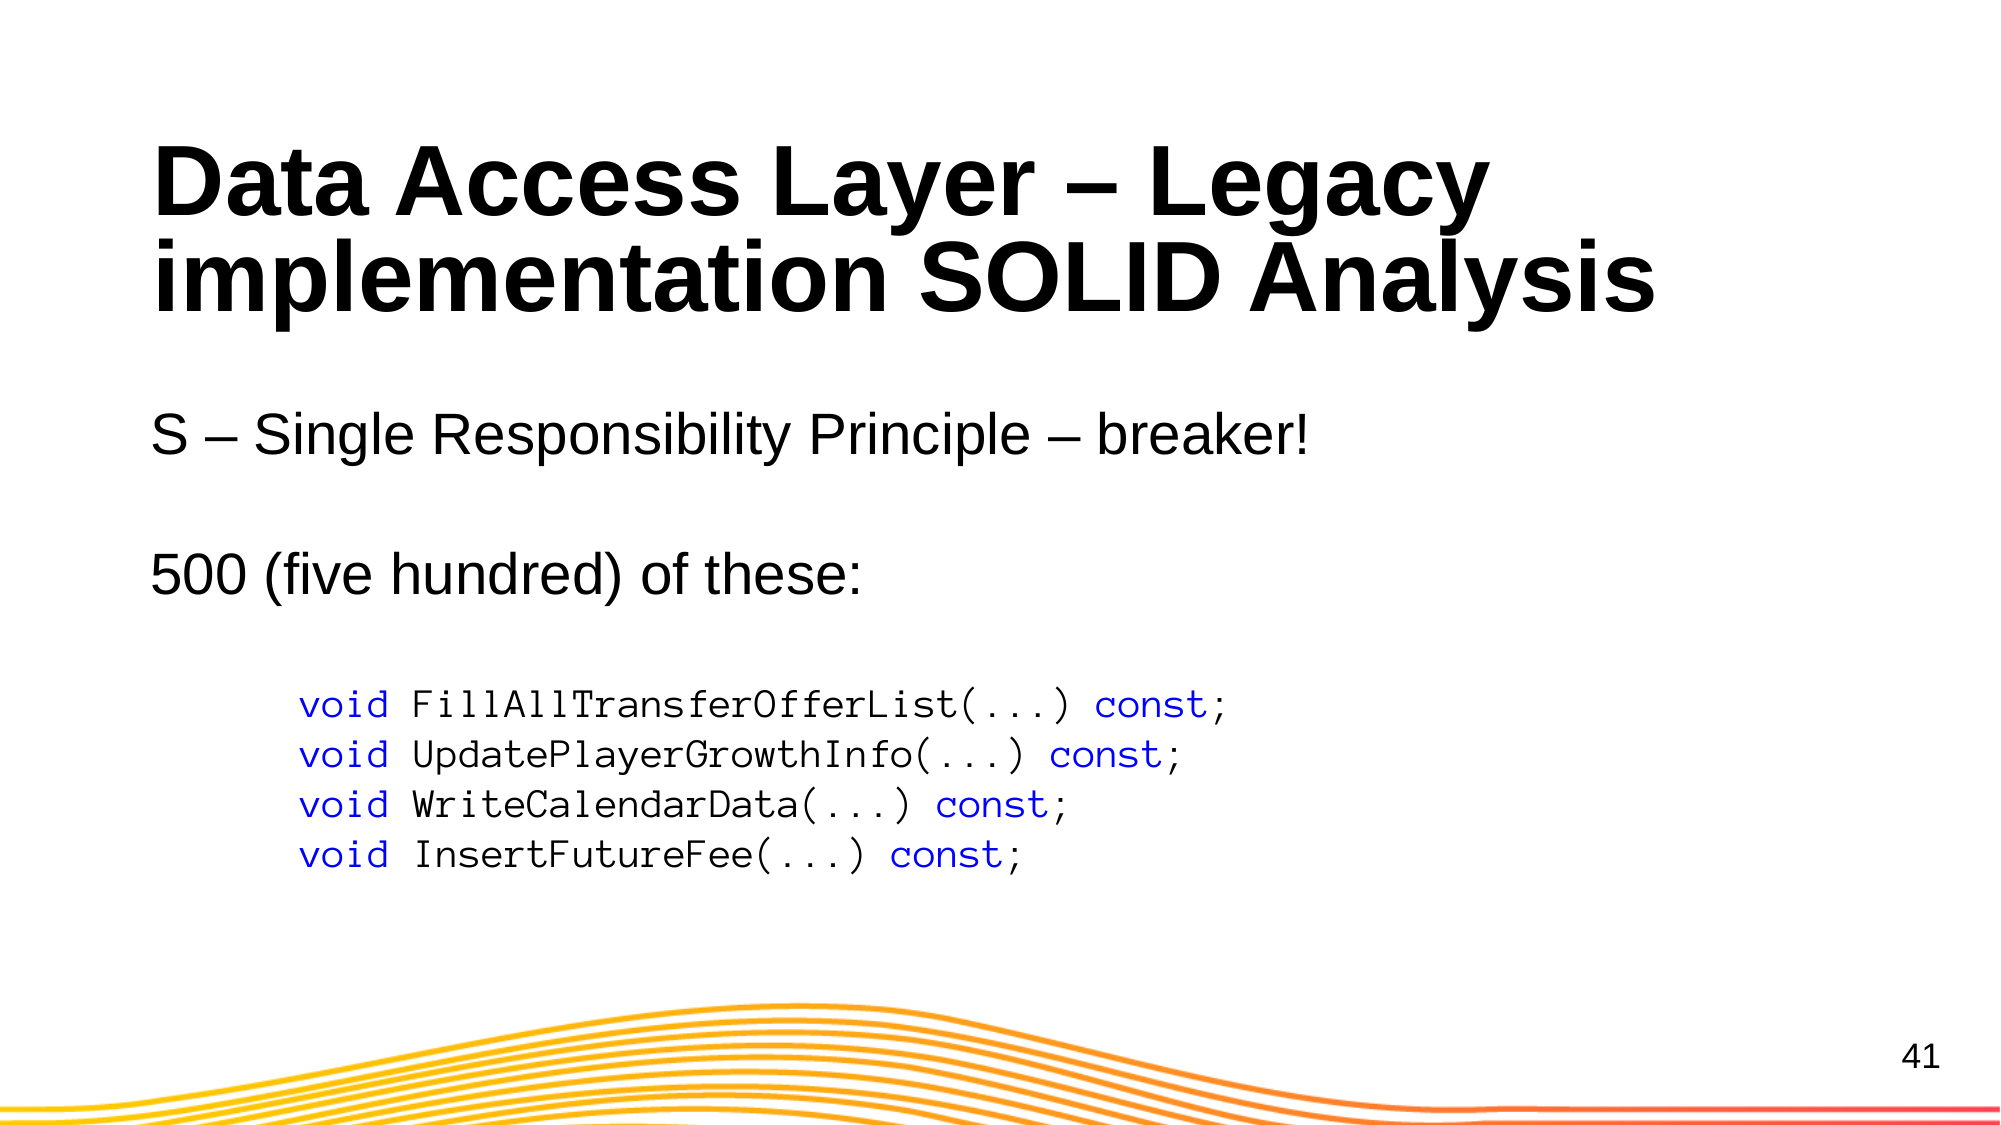

Data Access Layer – Legacy implementation SOLID Analysis

S – Single Responsibility Principle – breaker!

500 (five hundred) of these:

	void FillAllTransferOfferList(...) const;
	void UpdatePlayerGrowthInfo(...) const;
	void WriteCalendarData(...) const;
	void InsertFutureFee(...) const;
41